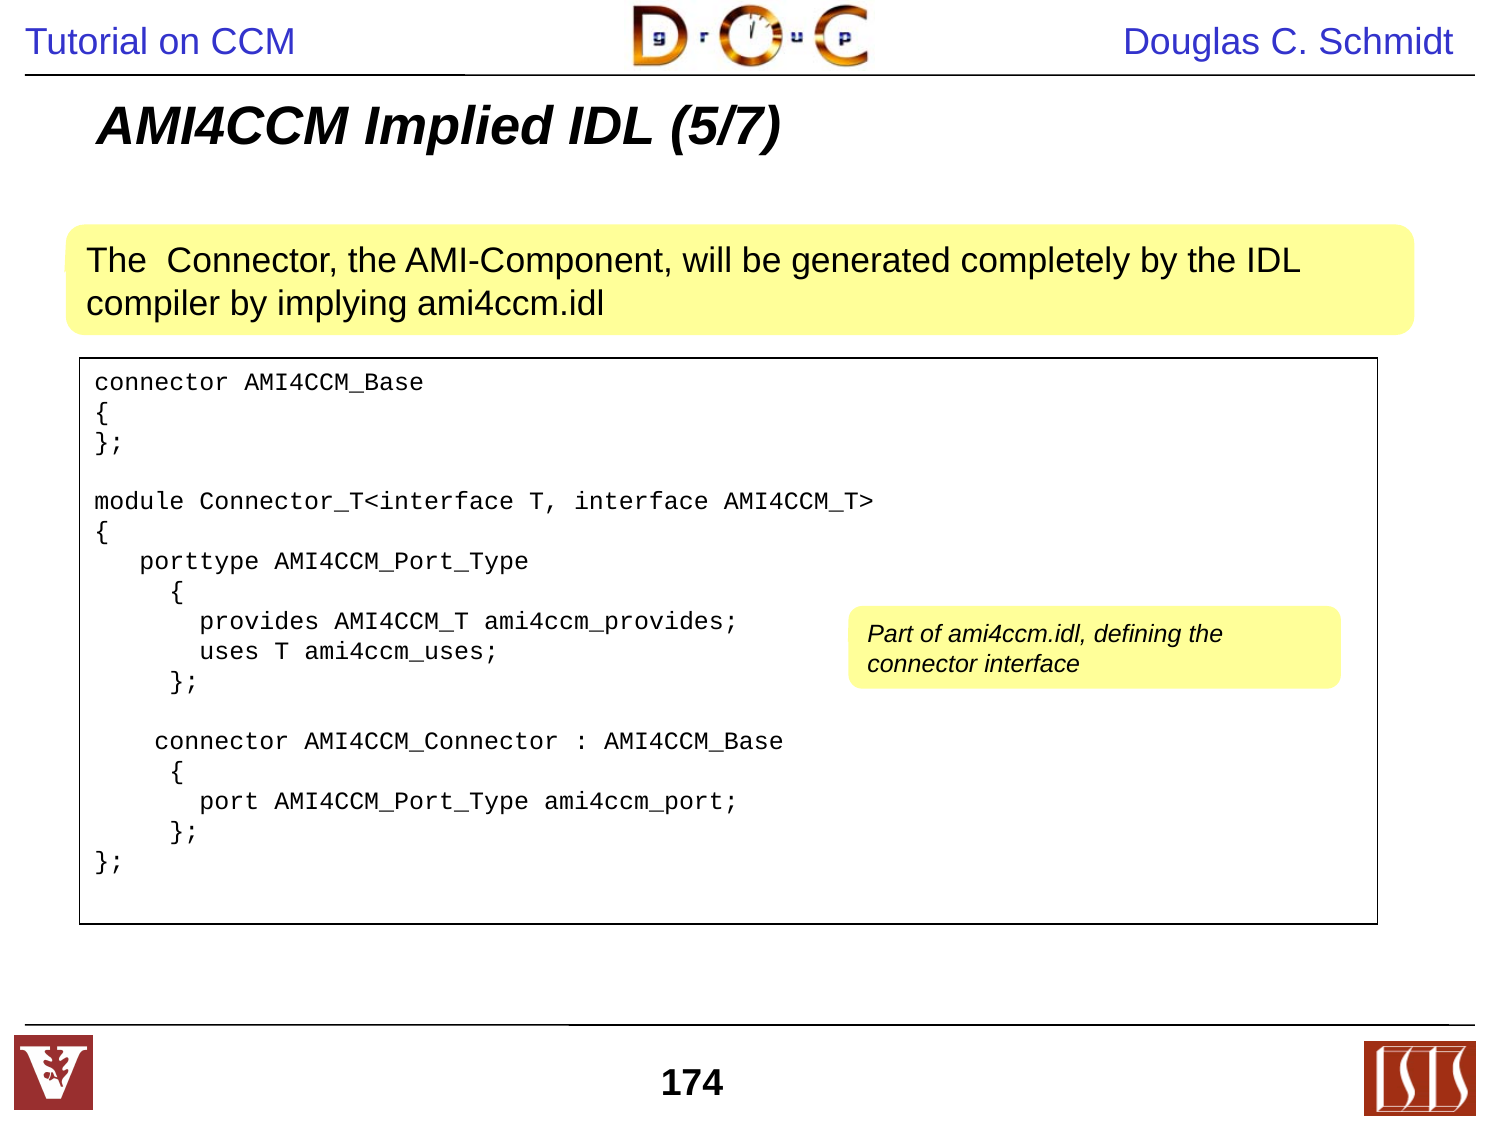

AMI4CCM Implied IDL (5/7)

The  Connector, the AMI-Component, will be generated completely by the IDL compiler by implying ami4ccm.idl
connector AMI4CCM_Base
{
};

module Connector_T<interface T, interface AMI4CCM_T>
{
   porttype AMI4CCM_Port_Type
     {
       provides AMI4CCM_T ami4ccm_provides;
       uses T ami4ccm_uses;
     };

    connector AMI4CCM_Connector : AMI4CCM_Base
     {
       port AMI4CCM_Port_Type ami4ccm_port;
     };
};

Part of ami4ccm.idl, defining the connector interface